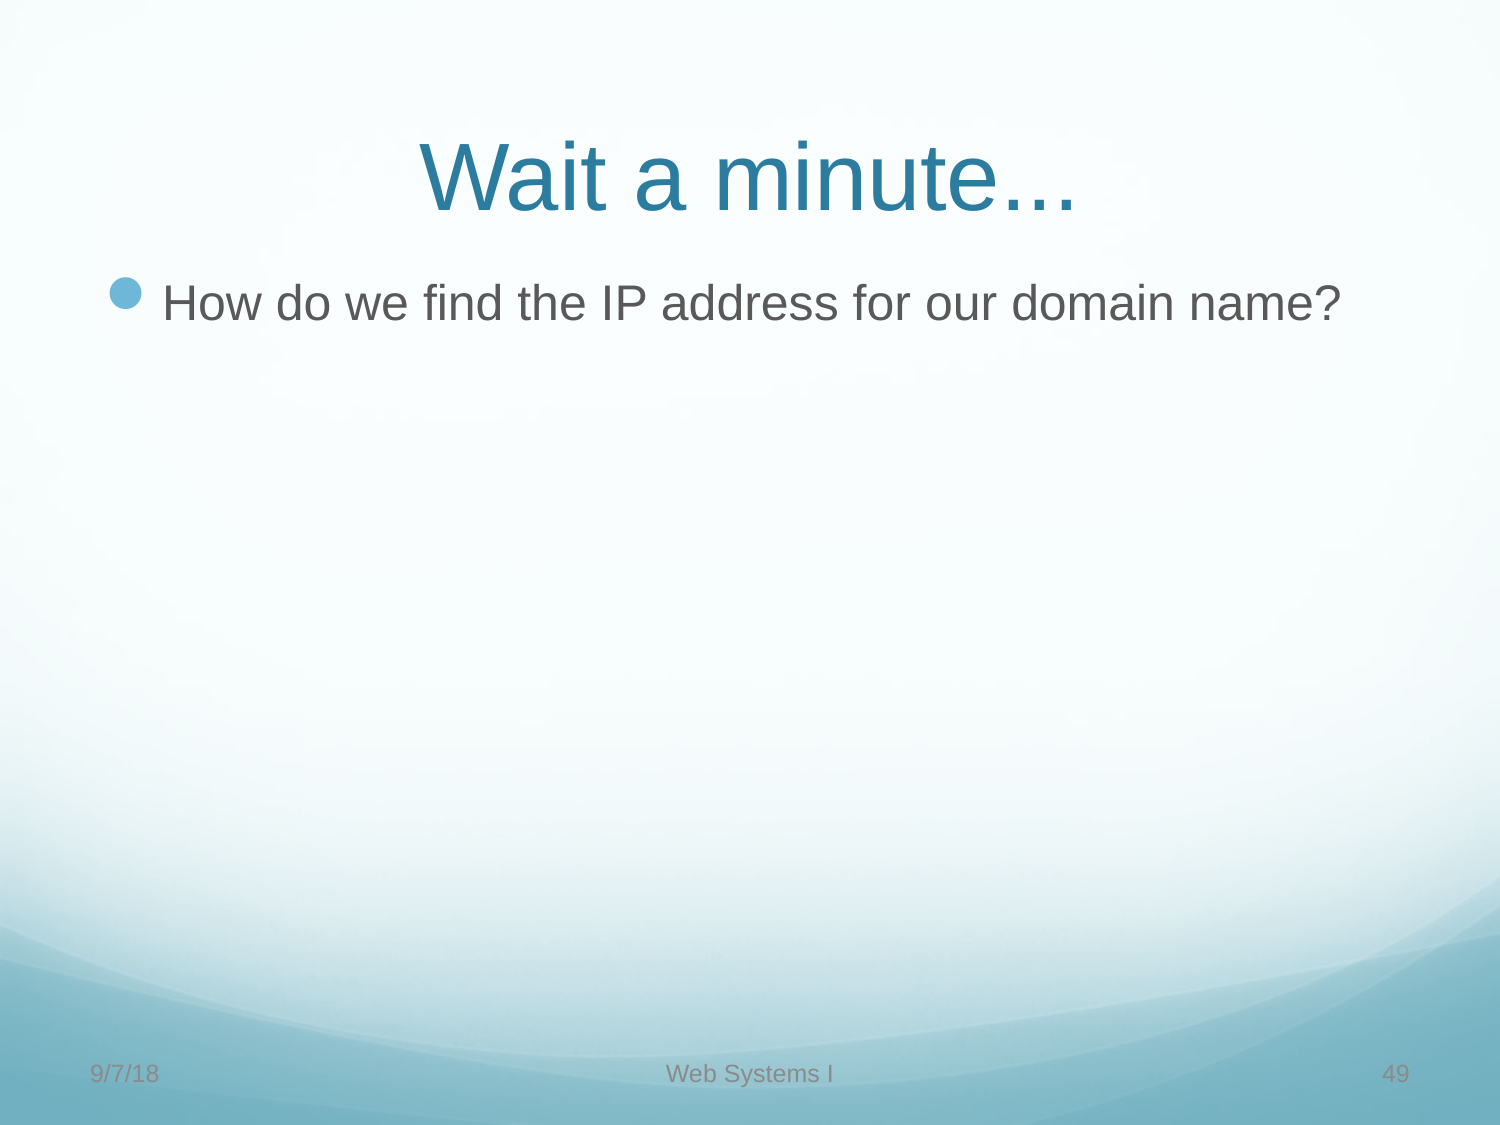

# Wait a minute...
How do we find the IP address for our domain name?

9/7/18
Web Systems I
49